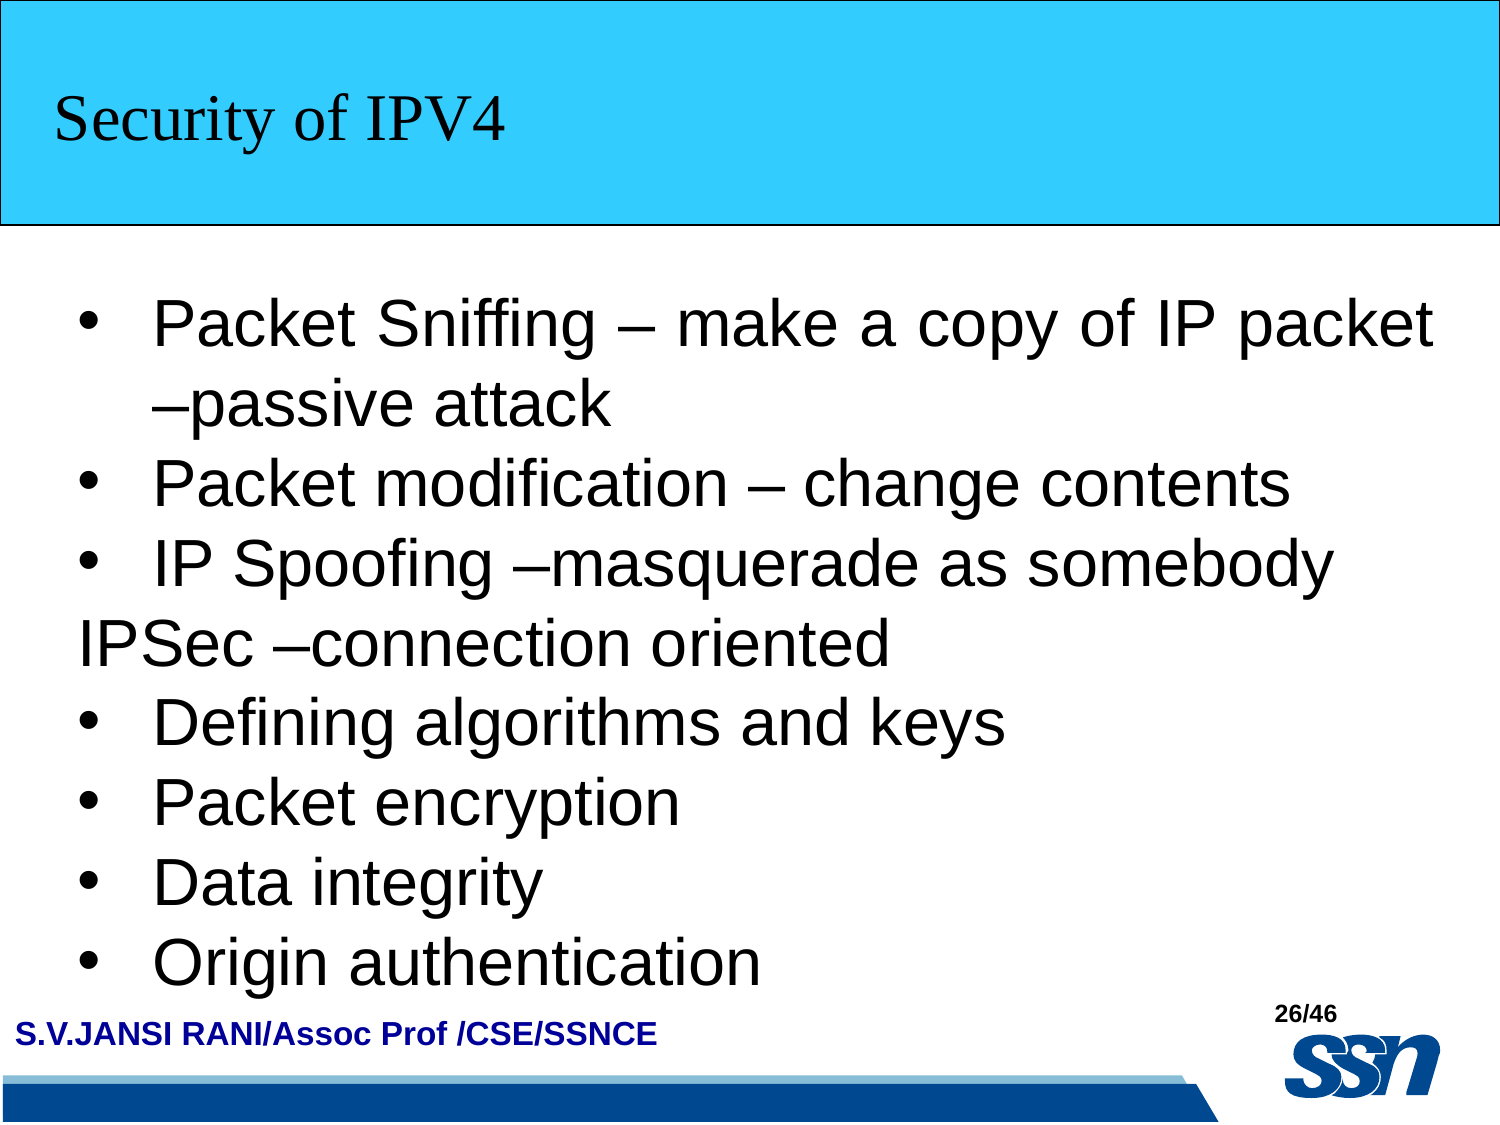

Security of IPV4

Packet Sniffing – make a copy of IP packet –passive attack
Packet modification – change contents
IP Spoofing –masquerade as somebody
IPSec –connection oriented
Defining algorithms and keys
Packet encryption
Data integrity
Origin authentication